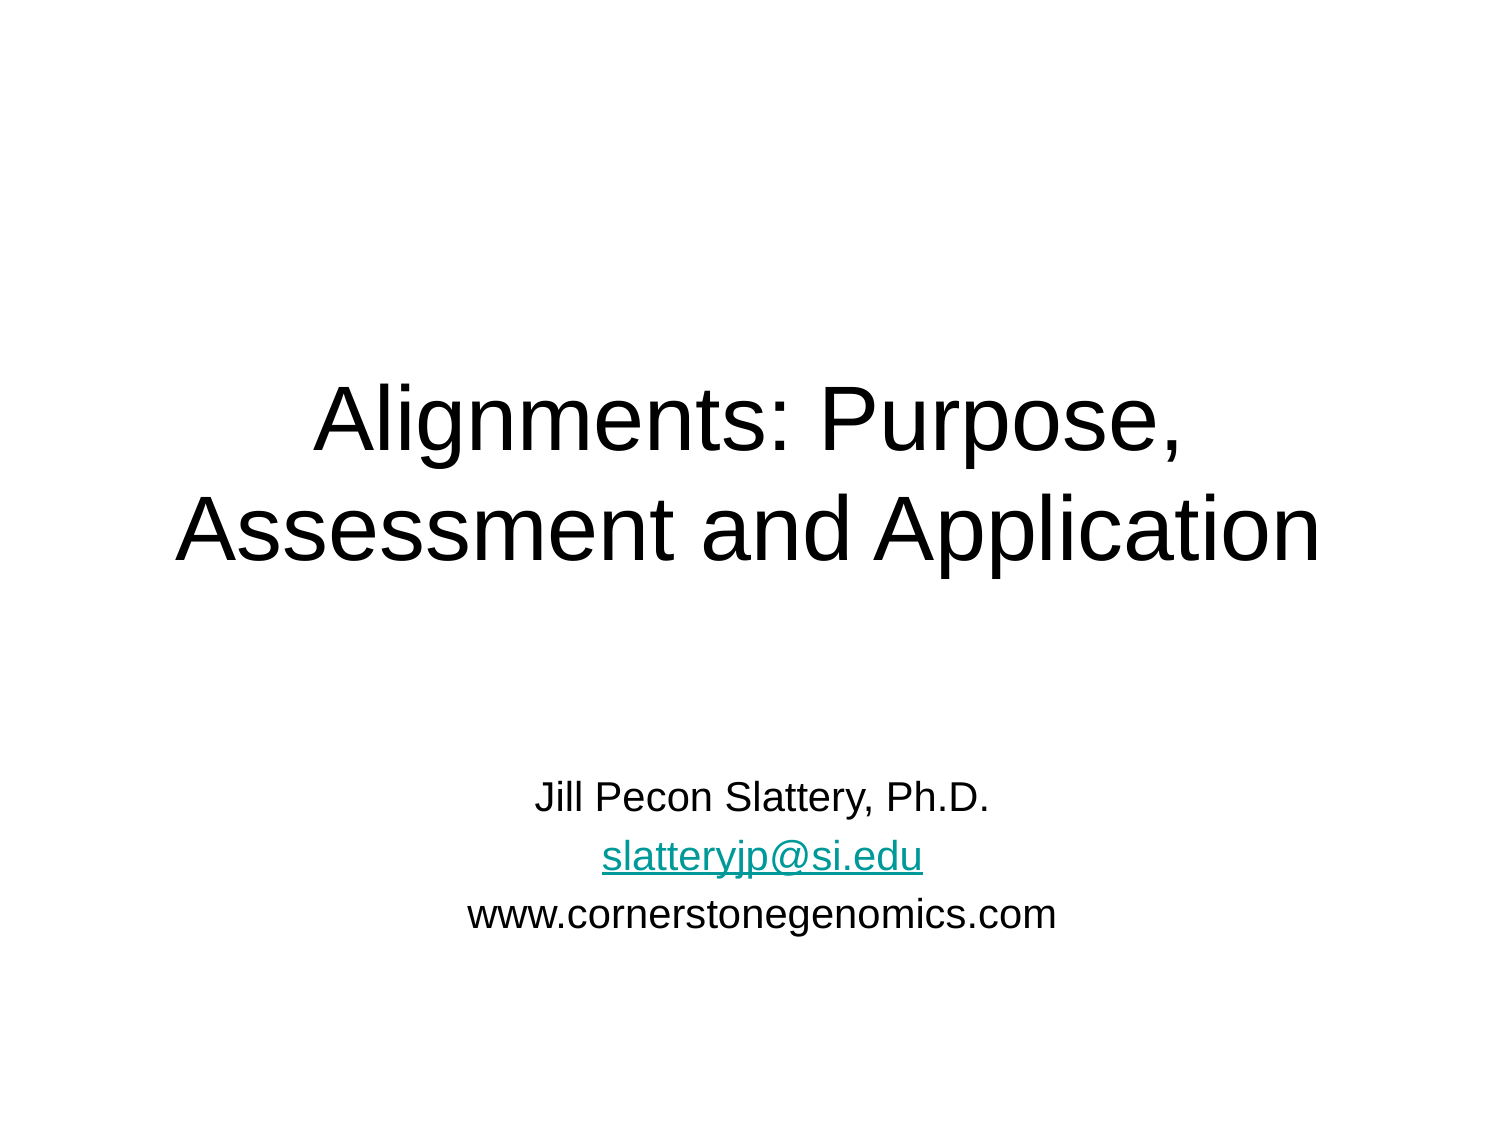

# Alignments: Purpose, Assessment and Application
Jill Pecon Slattery, Ph.D.
slatteryjp@si.edu
www.cornerstonegenomics.com